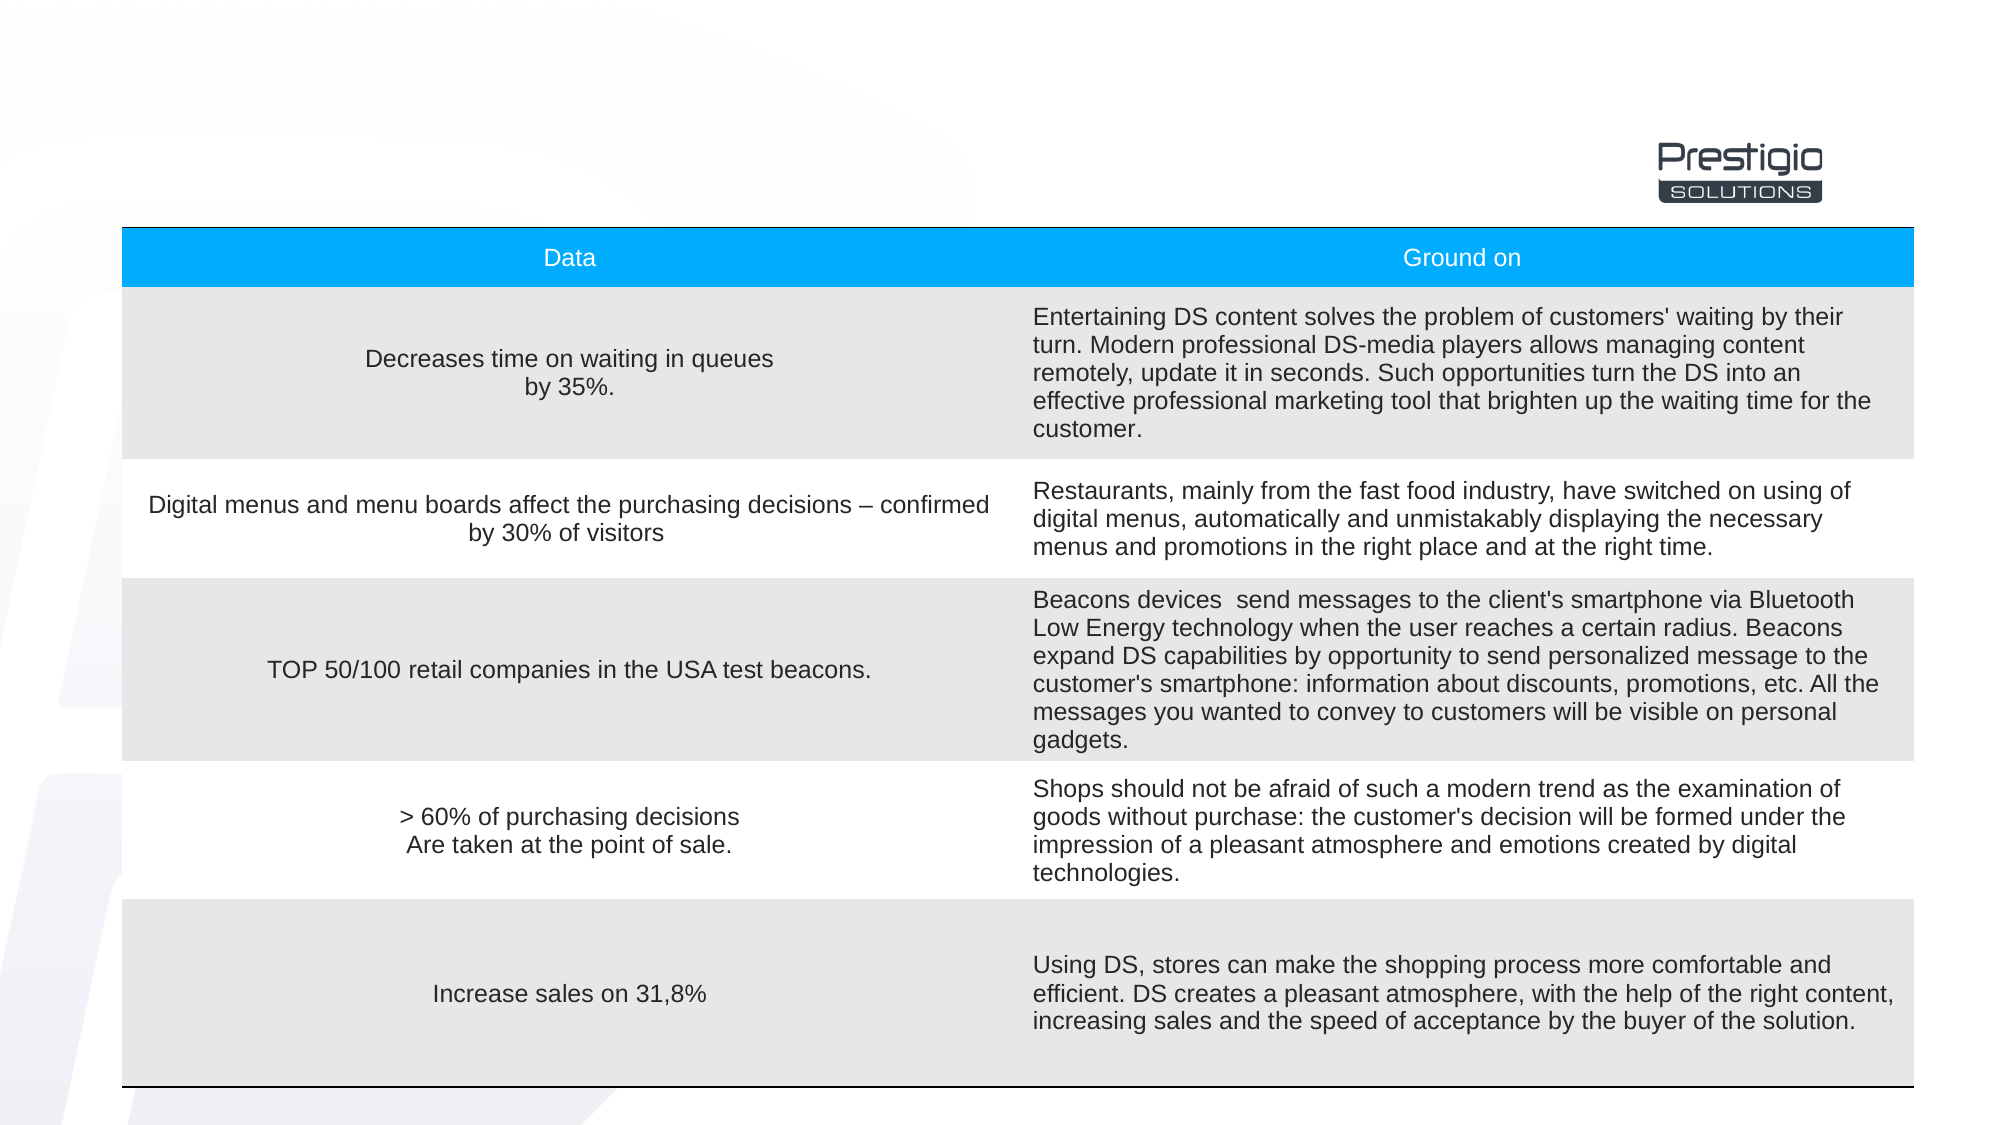

| Data | Ground on |
| --- | --- |
| Decreases time on waiting in queues by 35%. | Entertaining DS content solves the problem of customers' waiting by their turn. Modern professional DS-media players allows managing content remotely, update it in seconds. Such opportunities turn the DS into an effective professional marketing tool that brighten up the waiting time for the customer. |
| Digital menus and menu boards affect the purchasing decisions – confirmed by 30% of visitors | Restaurants, mainly from the fast food industry, have switched on using of digital menus, automatically and unmistakably displaying the necessary menus and promotions in the right place and at the right time. |
| TOP 50/100 retail companies in the USA test beacons. | Beacons devices send messages to the client's smartphone via Bluetooth Low Energy technology when the user reaches a certain radius. Beacons expand DS capabilities by opportunity to send personalized message to the customer's smartphone: information about discounts, promotions, etc. All the messages you wanted to convey to customers will be visible on personal gadgets. |
| > 60% of purchasing decisions Are taken at the point of sale. | Shops should not be afraid of such a modern trend as the examination of goods without purchase: the customer's decision will be formed under the impression of a pleasant atmosphere and emotions created by digital technologies. |
| Increase sales on 31,8% | Using DS, stores can make the shopping process more comfortable and efficient. DS creates a pleasant atmosphere, with the help of the right content, increasing sales and the speed of acceptance by the buyer of the solution. |